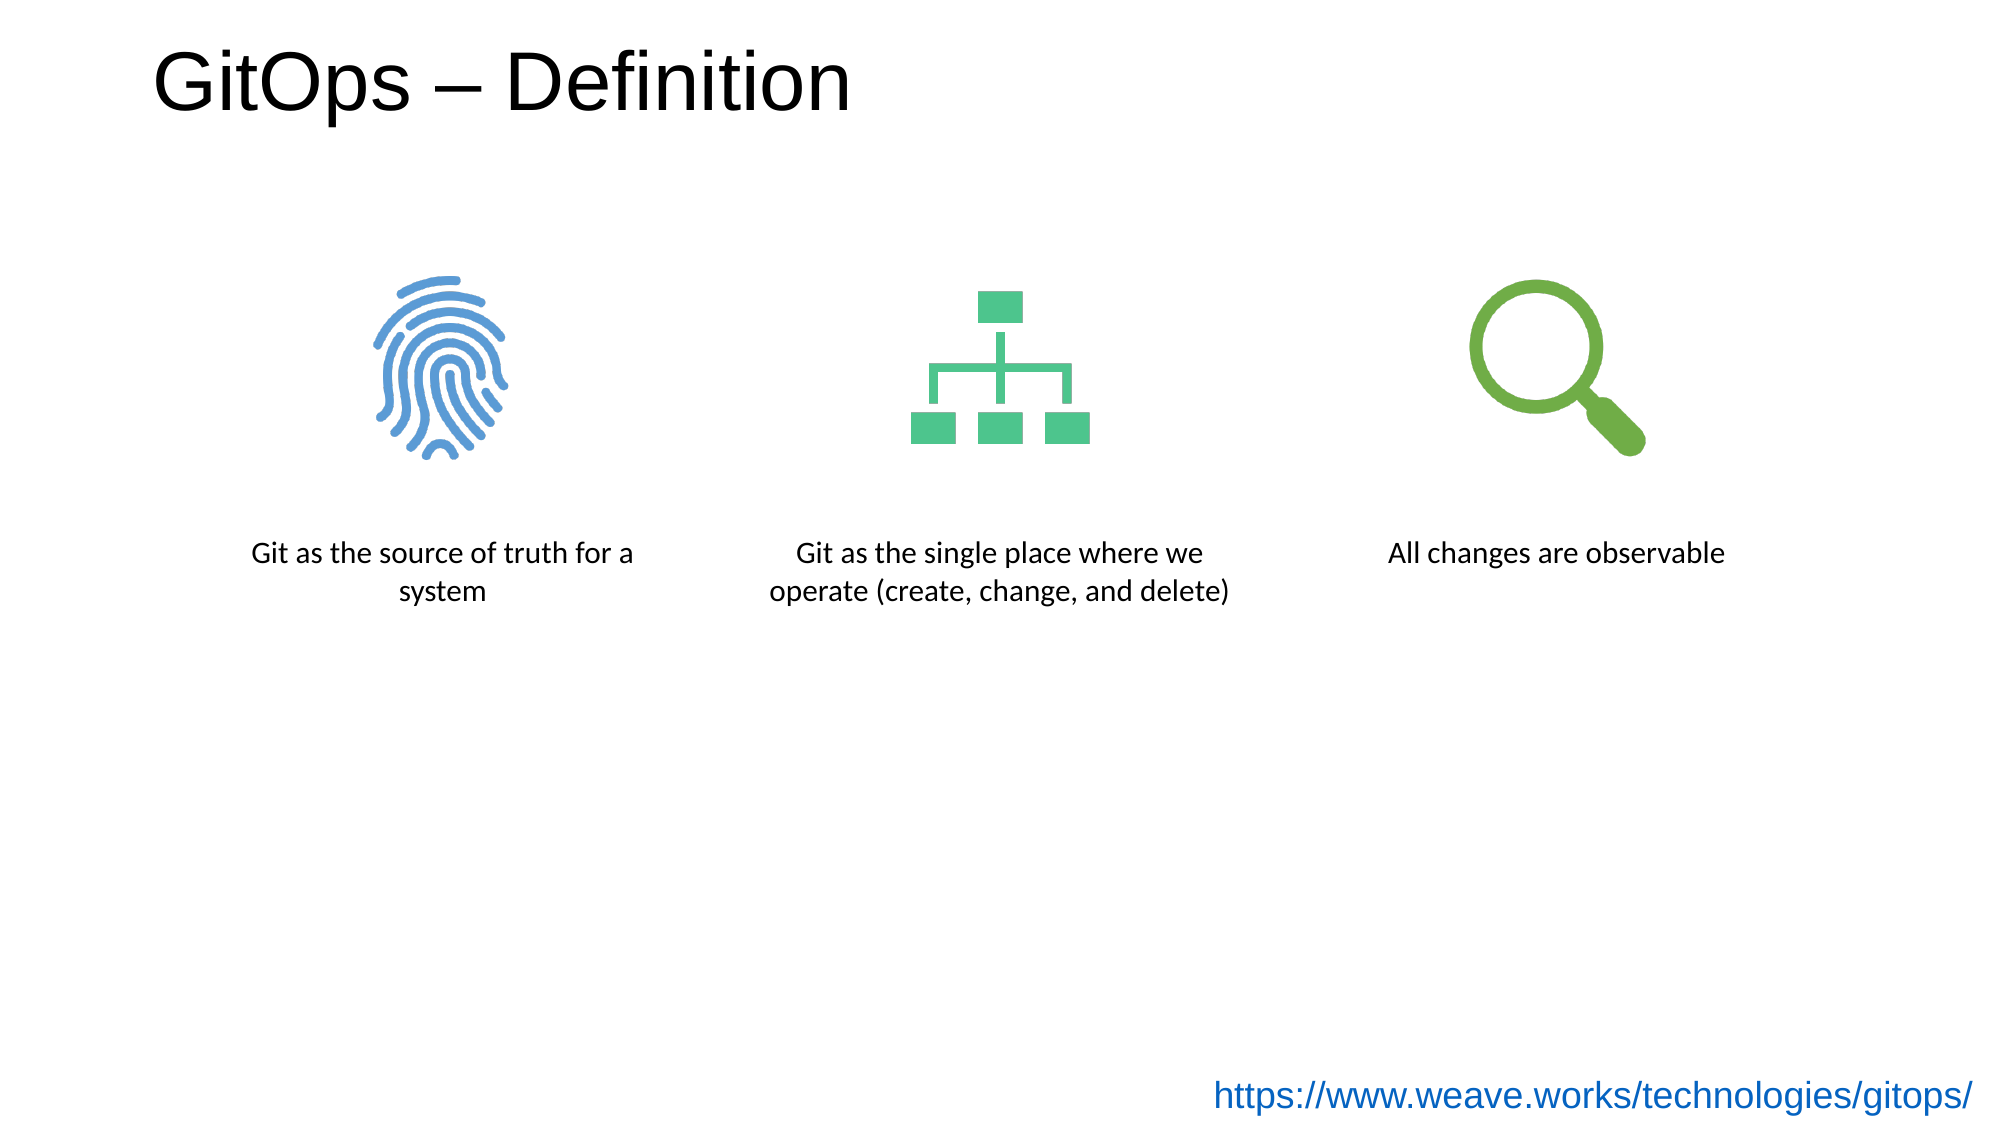

# GitOps – Definition
Git as the source of truth for a system
Git as the single place where we operate (create, change, and delete)
All changes are observable
https://www.weave.works/technologies/gitops/